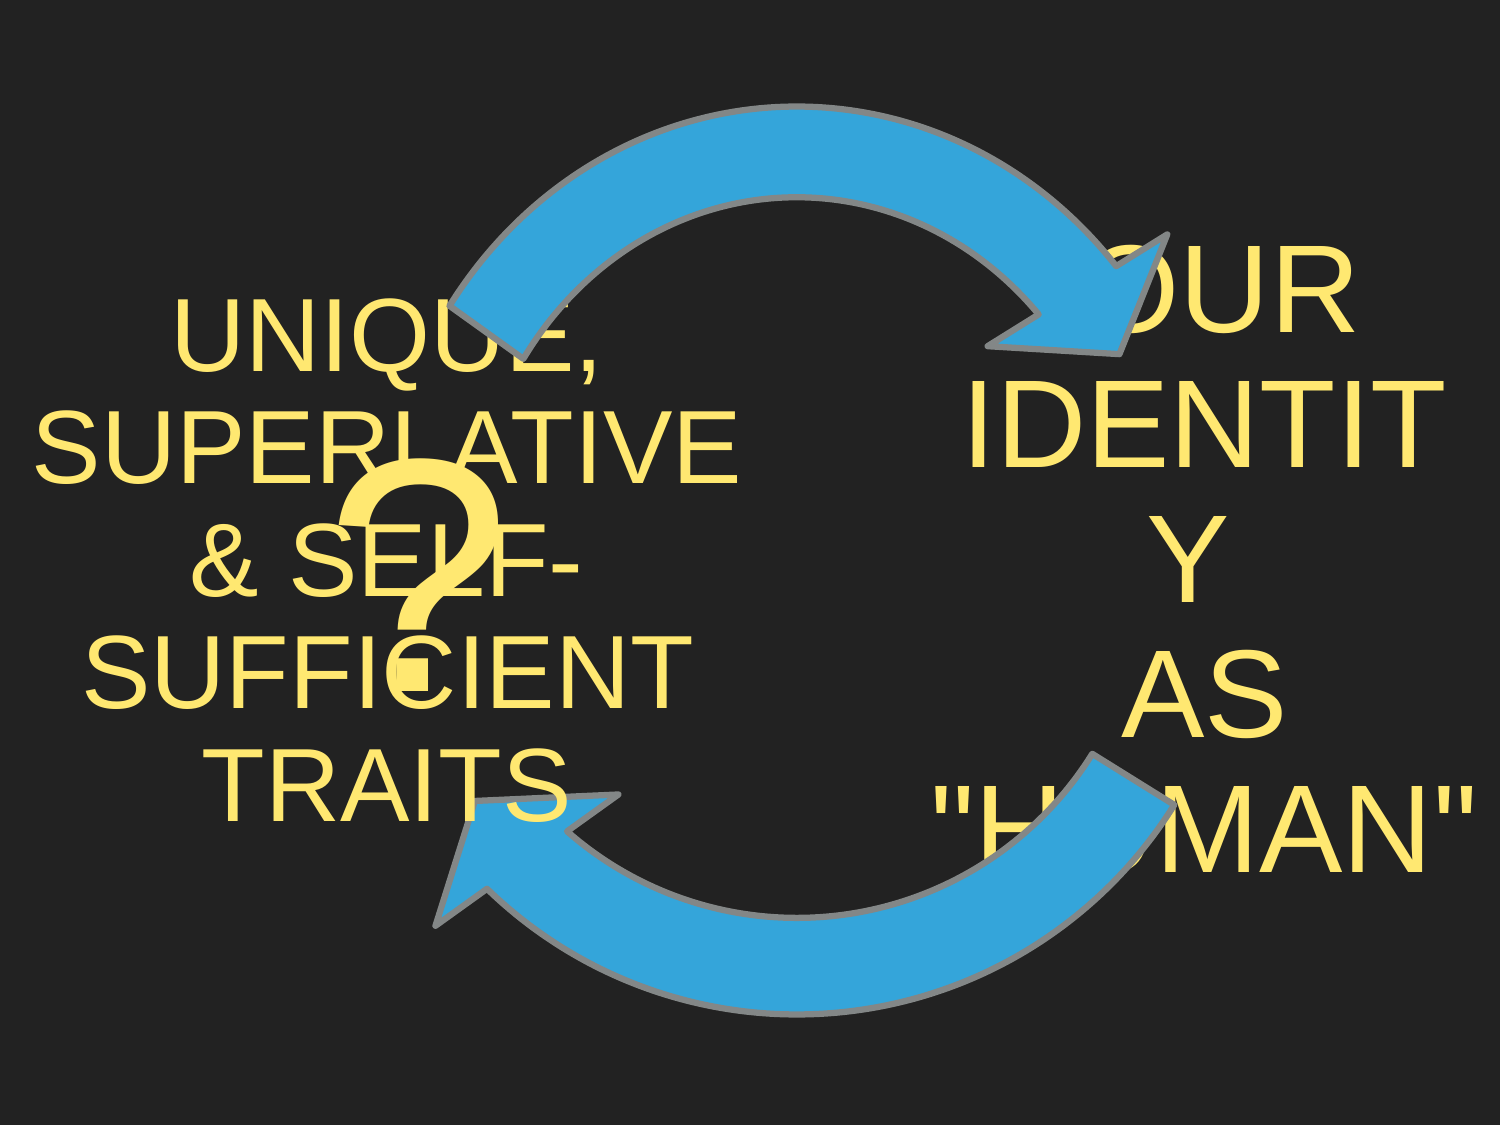

UNIQUE, SUPERLATIVE & SELF-SUFFICIENT TRAITS
?
 OUR IDENTITY
AS "HUMAN"